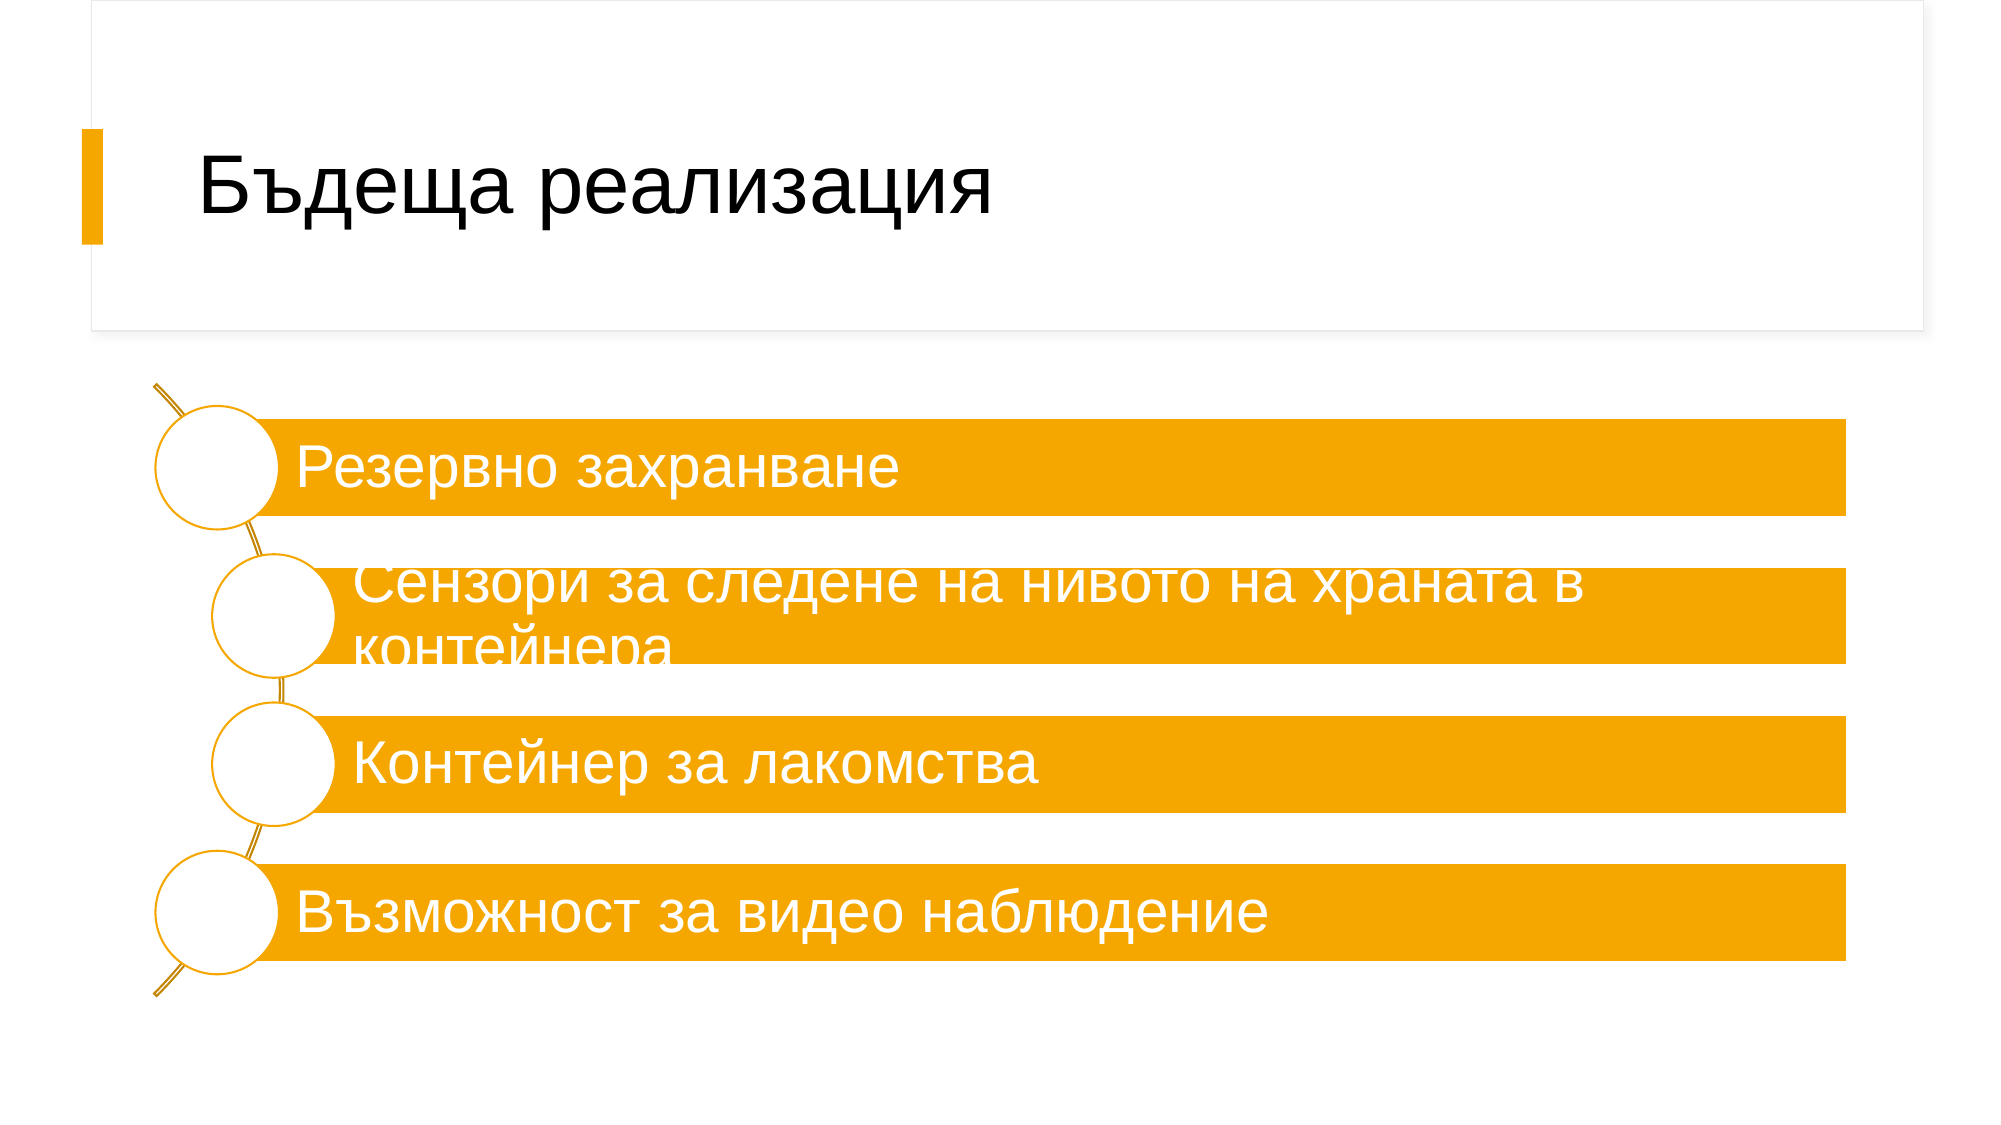

# Бъдеща реализация
Резервно захранване
Сензори за следене на нивото на храната в контейнера
Контейнер за лакомства
Възможност за видео наблюдение